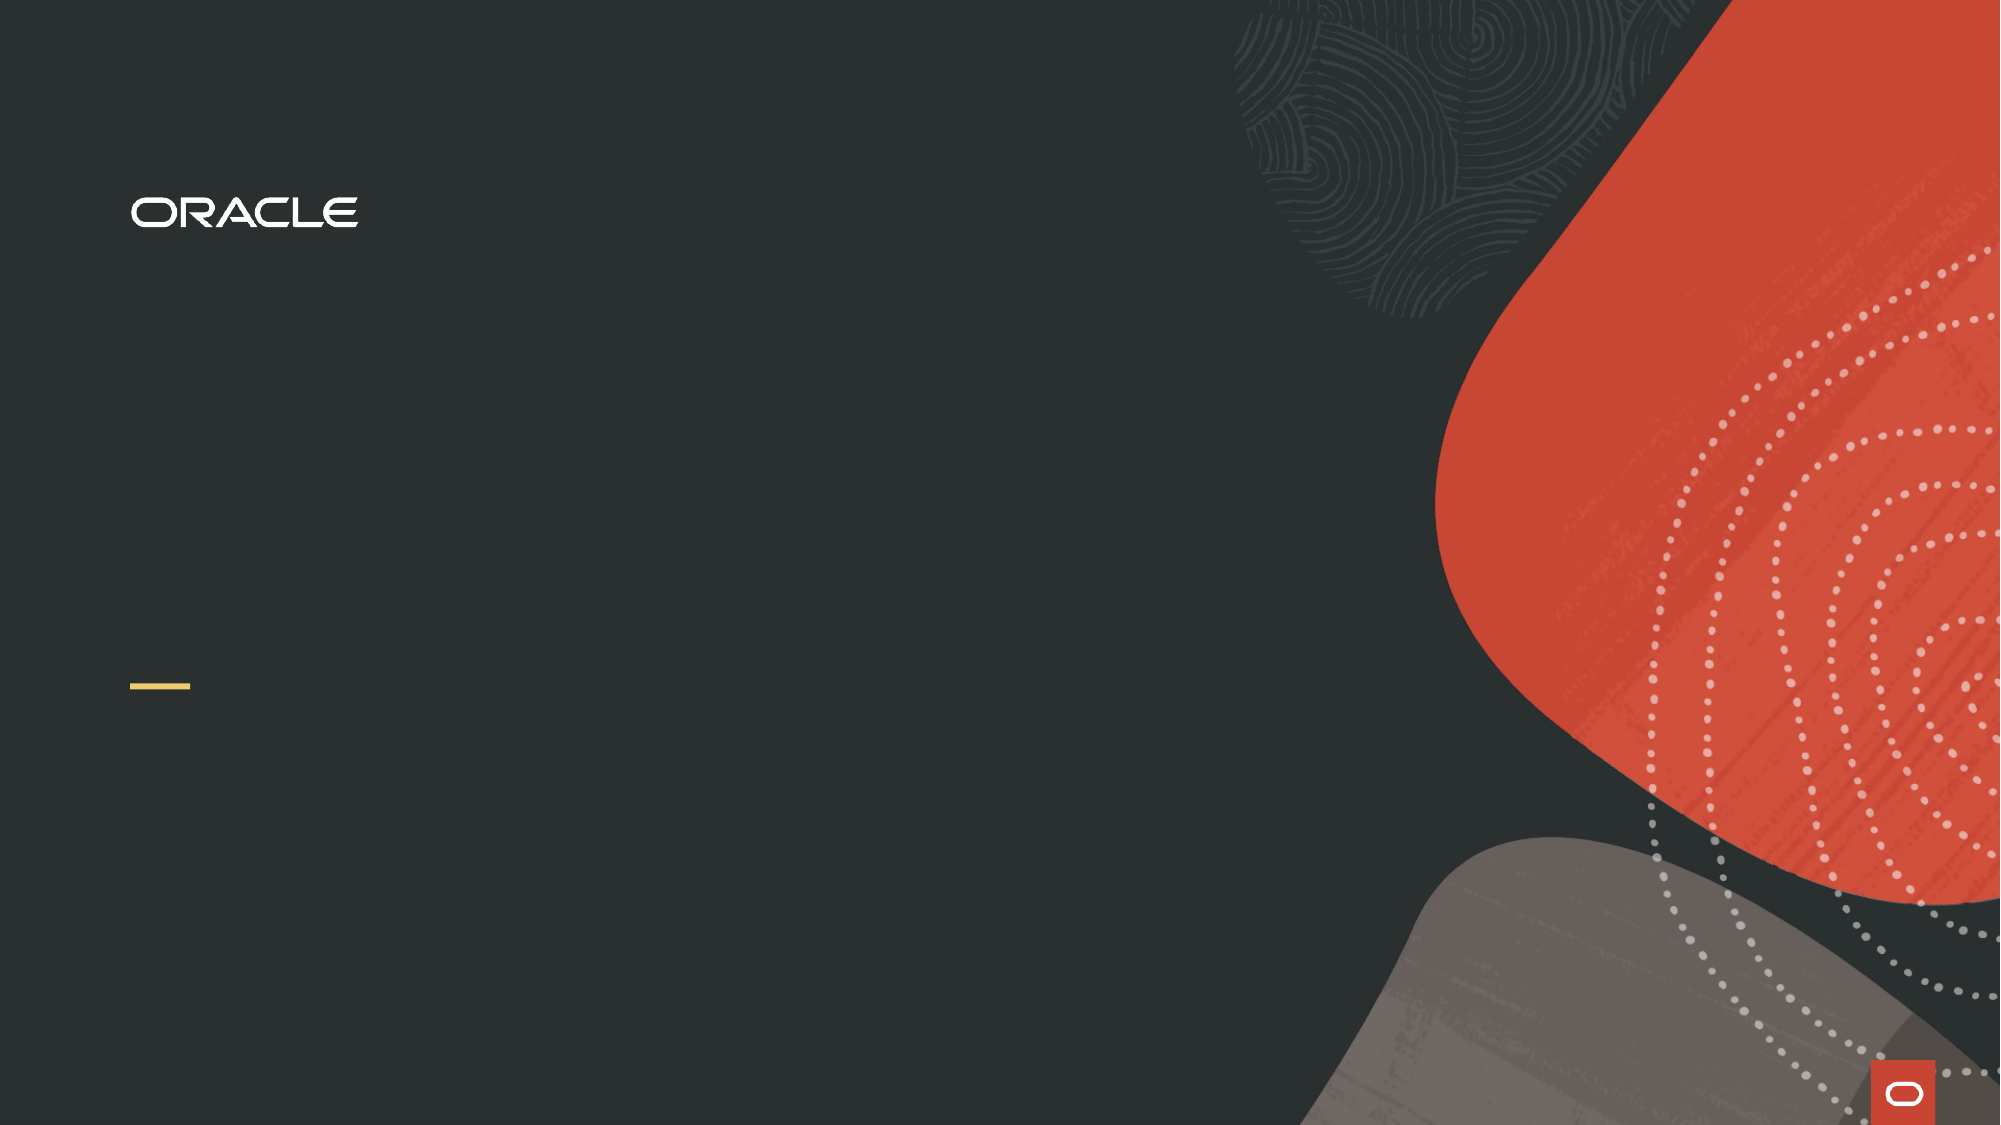

#

1
Copyright © 2025, Oracle and/or its affiliates |  Confidential: Internal/Restricted/Highly Restricted